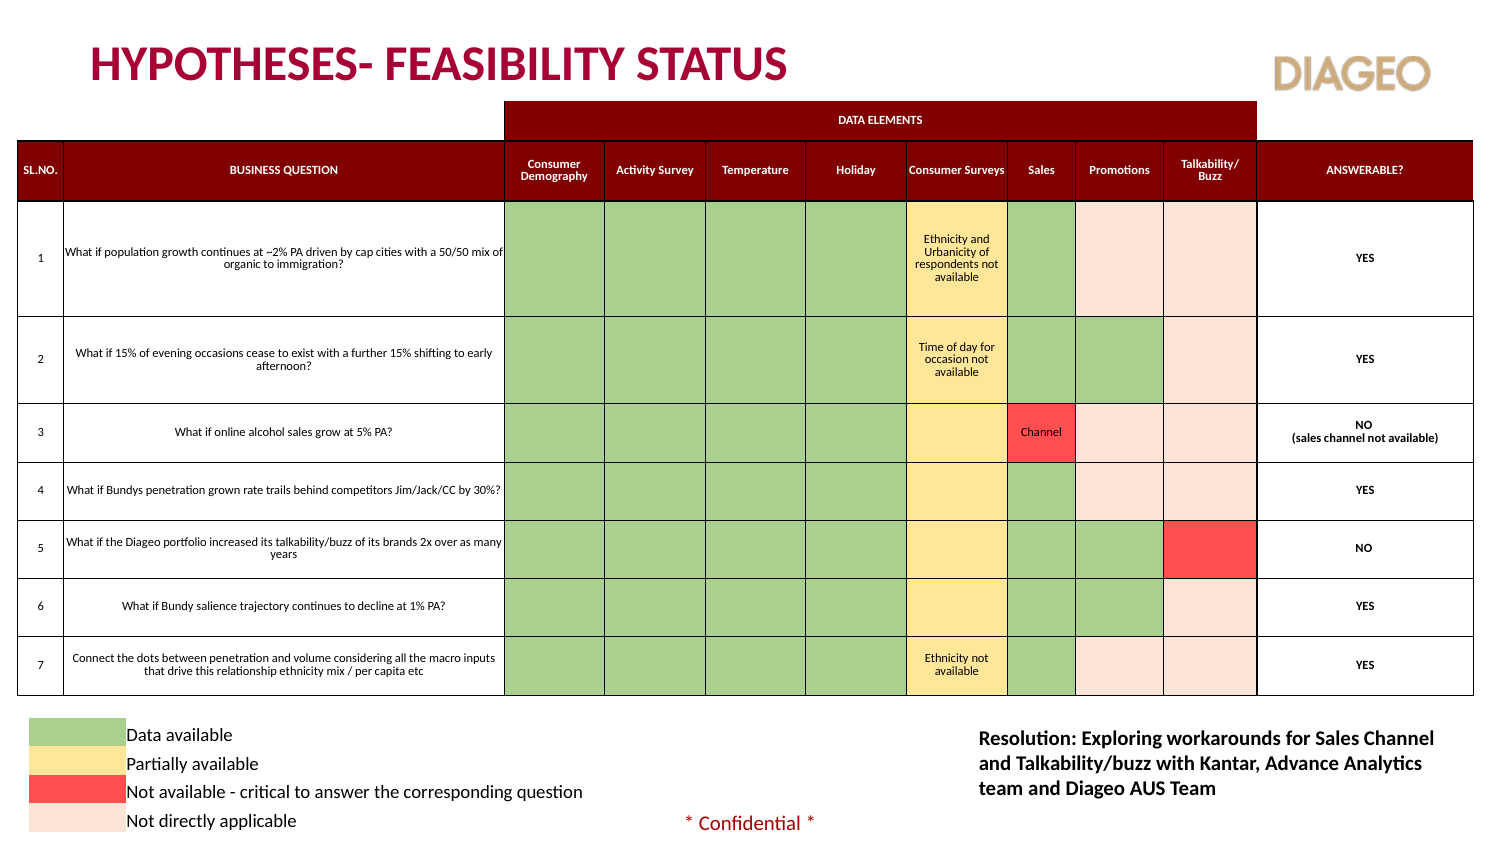

Hypotheses- feasibility status
|  |  | DATA ELEMENTS |  |  |  |  |  |  |  |  |
| --- | --- | --- | --- | --- | --- | --- | --- | --- | --- | --- |
| SL.NO. | BUSINESS QUESTION | Consumer Demography | Activity Survey | Temperature | Holiday | Consumer Surveys | Sales | Promotions | Talkability/ Buzz | ANSWERABLE? |
| 1 | What if population growth continues at ~2% PA driven by cap cities with a 50/50 mix of organic to immigration? |  |  |  |  | Ethnicity and Urbanicity of respondents not available |  |  |  | YES |
| 2 | What if 15% of evening occasions cease to exist with a further 15% shifting to early afternoon? |  |  |  |  | Time of day for occasion not available |  |  |  | YES |
| 3 | What if online alcohol sales grow at 5% PA? |  |  |  |  |  | Channel |  |  | NO (sales channel not available) |
| 4 | What if Bundys penetration grown rate trails behind competitors Jim/Jack/CC by 30%? |  |  |  |  |  |  |  |  | YES |
| 5 | What if the Diageo portfolio increased its talkability/buzz of its brands 2x over as many years |  |  |  |  |  |  |  |  | NO |
| 6 | What if Bundy salience trajectory continues to decline at 1% PA? |  |  |  |  |  |  |  |  | YES |
| 7 | Connect the dots between penetration and volume considering all the macro inputs that drive this relationship ethnicity mix / per capita etc |  |  |  |  | Ethnicity not available |  |  |  | YES |
|  | Data available |
| --- | --- |
|  | Partially available |
|  | Not available - critical to answer the corresponding question |
|  | Not directly applicable |
Resolution: Exploring workarounds for Sales Channel and Talkability/buzz with Kantar, Advance Analytics team and Diageo AUS Team